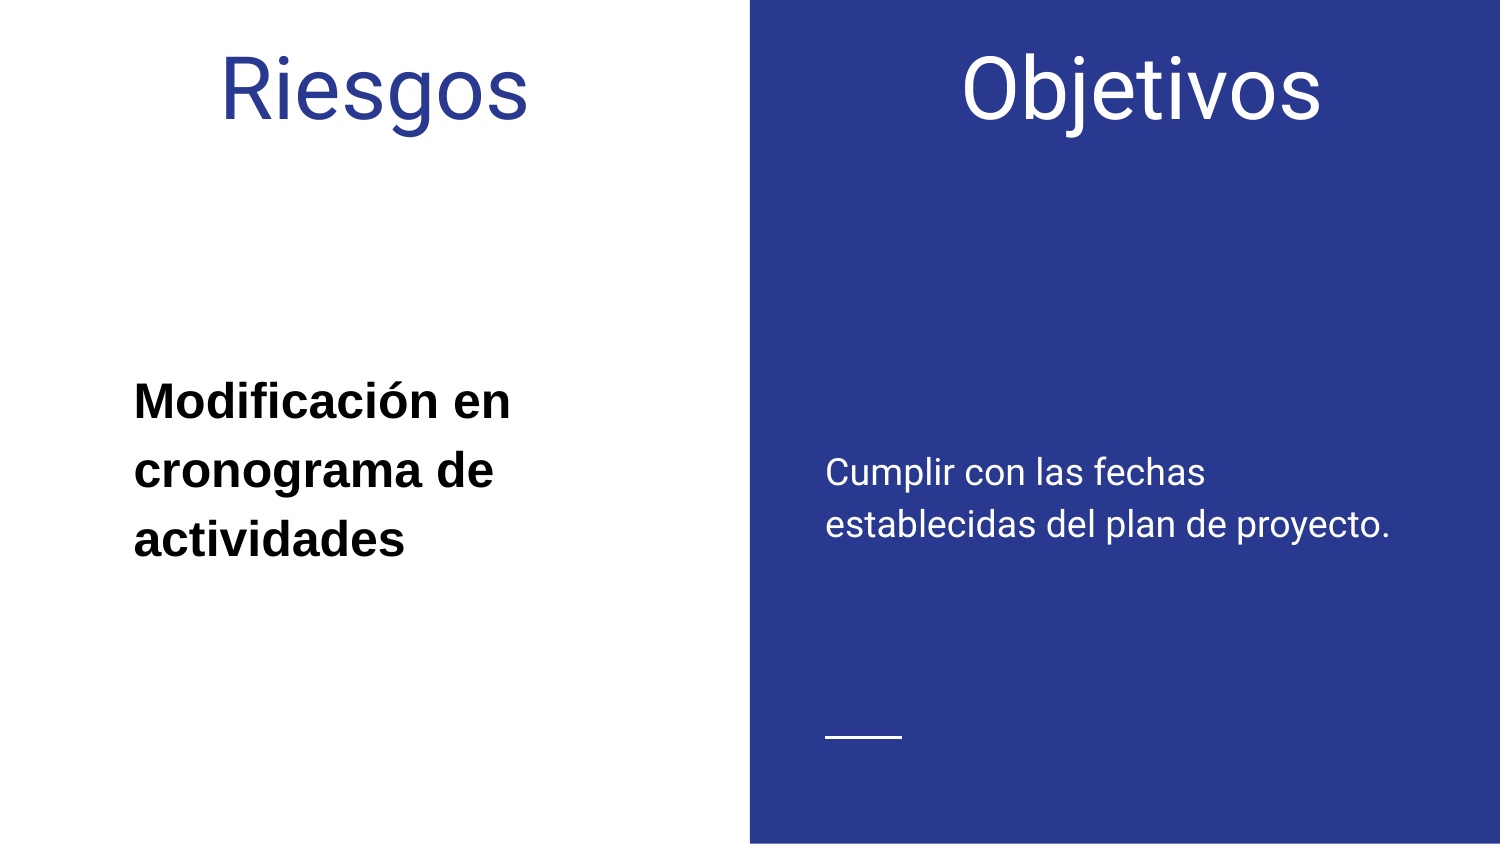

# Riesgos
Objetivos
Modificación en cronograma de actividades

Cumplir con las fechas establecidas del plan de proyecto.